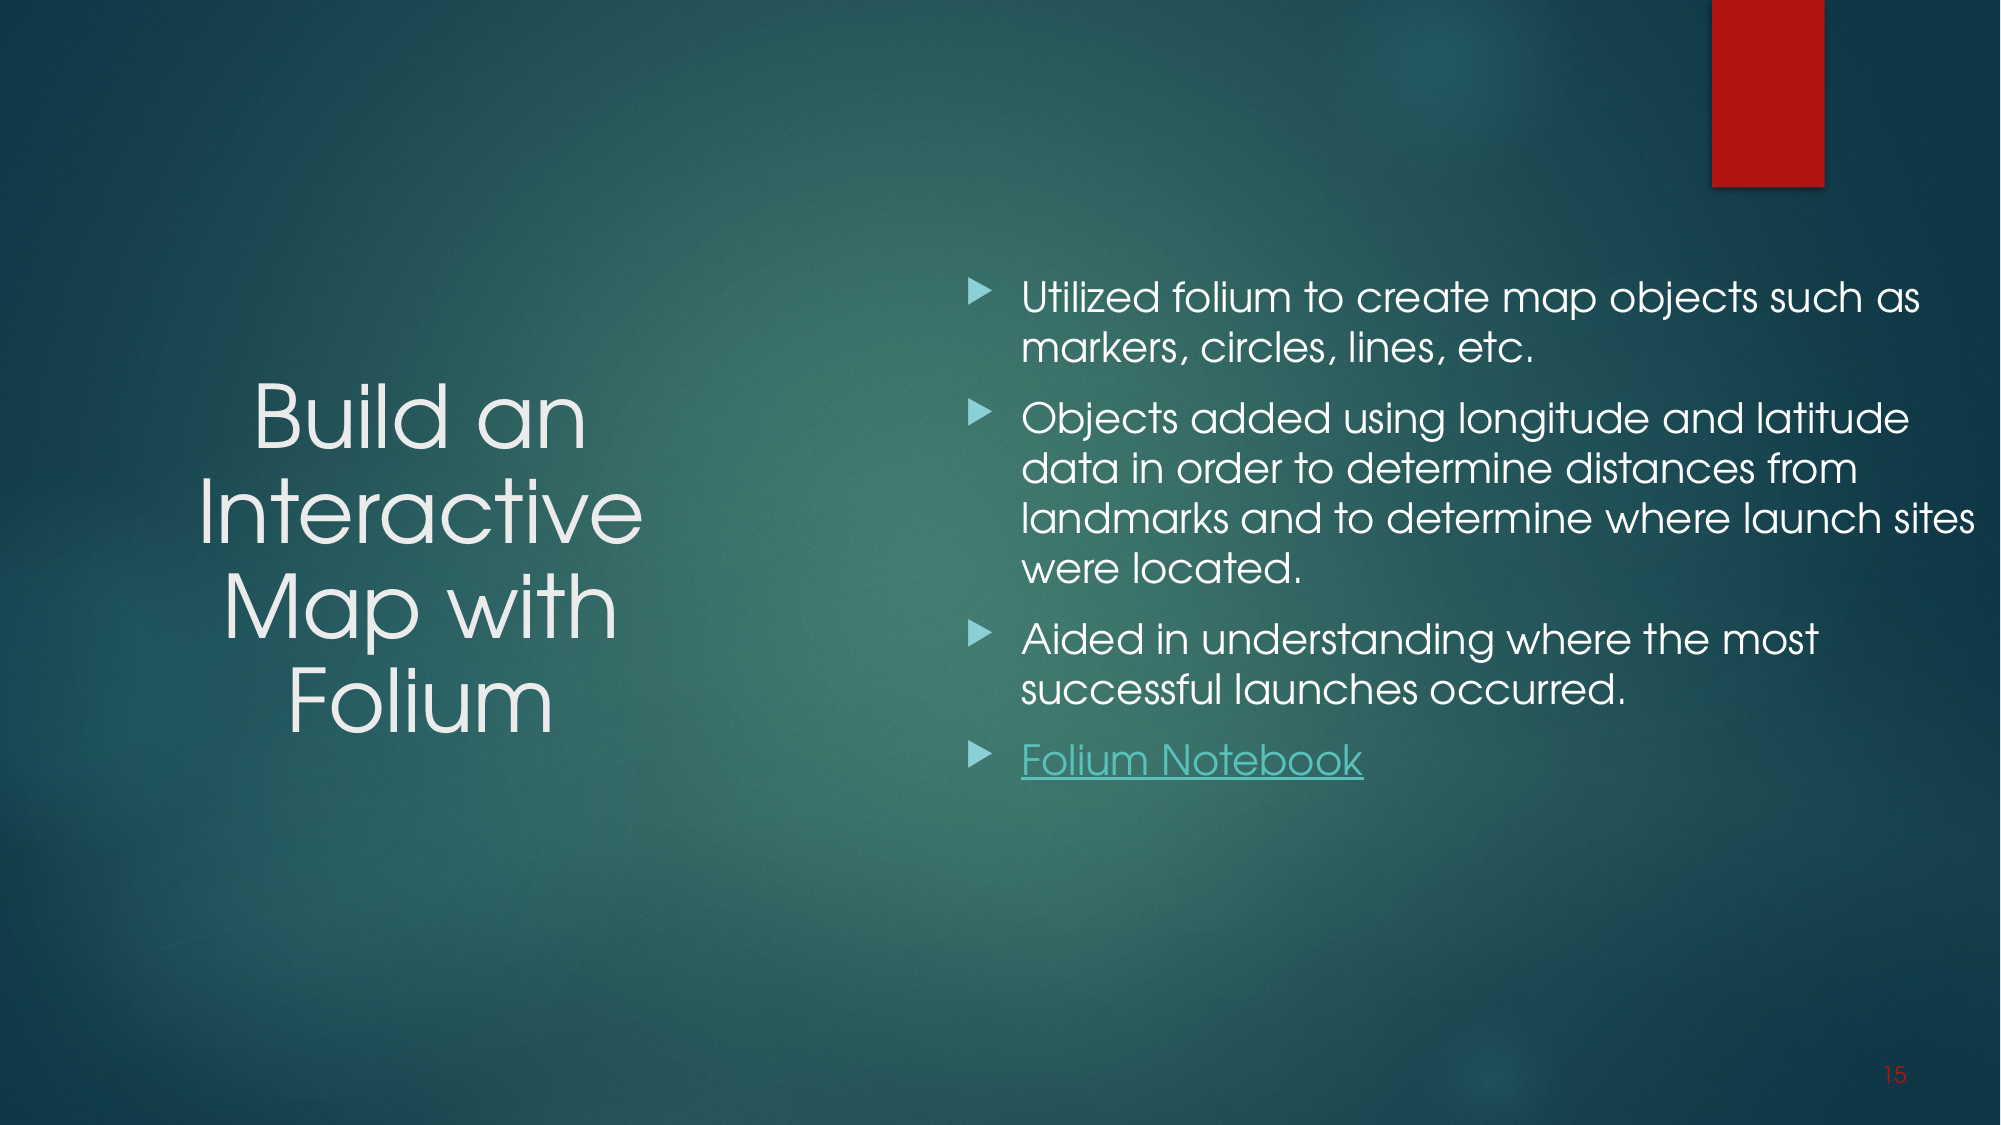

Build an Interactive Map with Folium
Utilized folium to create map objects such as markers, circles, lines, etc.
Objects added using longitude and latitude data in order to determine distances from landmarks and to determine where launch sites were located.
Aided in understanding where the most successful launches occurred.
Folium Notebook

15